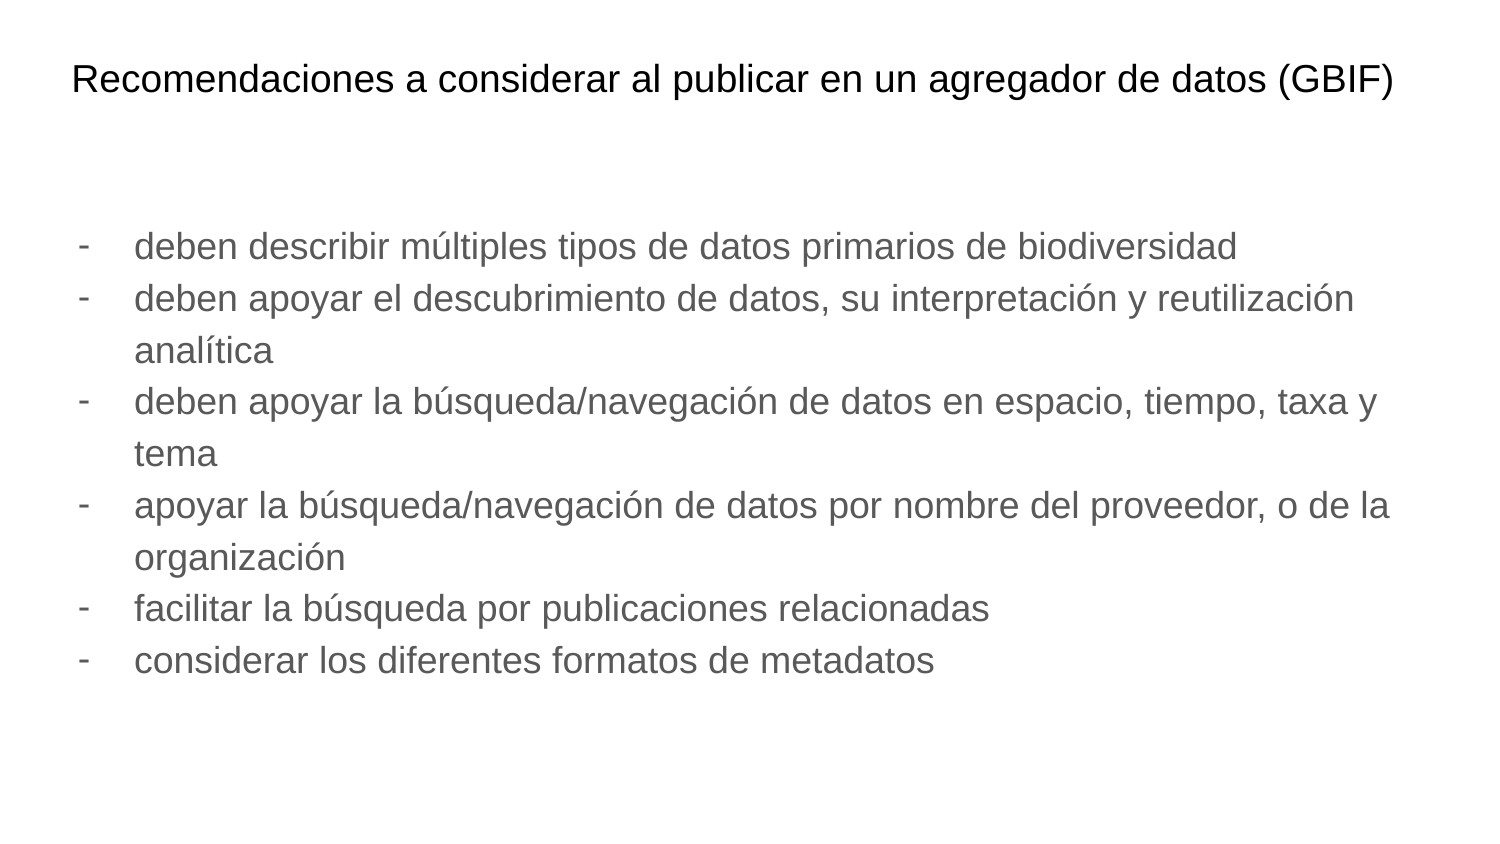

# Recomendaciones a considerar al publicar en un agregador de datos (GBIF)
deben describir múltiples tipos de datos primarios de biodiversidad
deben apoyar el descubrimiento de datos, su interpretación y reutilización analítica
deben apoyar la búsqueda/navegación de datos en espacio, tiempo, taxa y tema
apoyar la búsqueda/navegación de datos por nombre del proveedor, o de la organización
facilitar la búsqueda por publicaciones relacionadas
considerar los diferentes formatos de metadatos